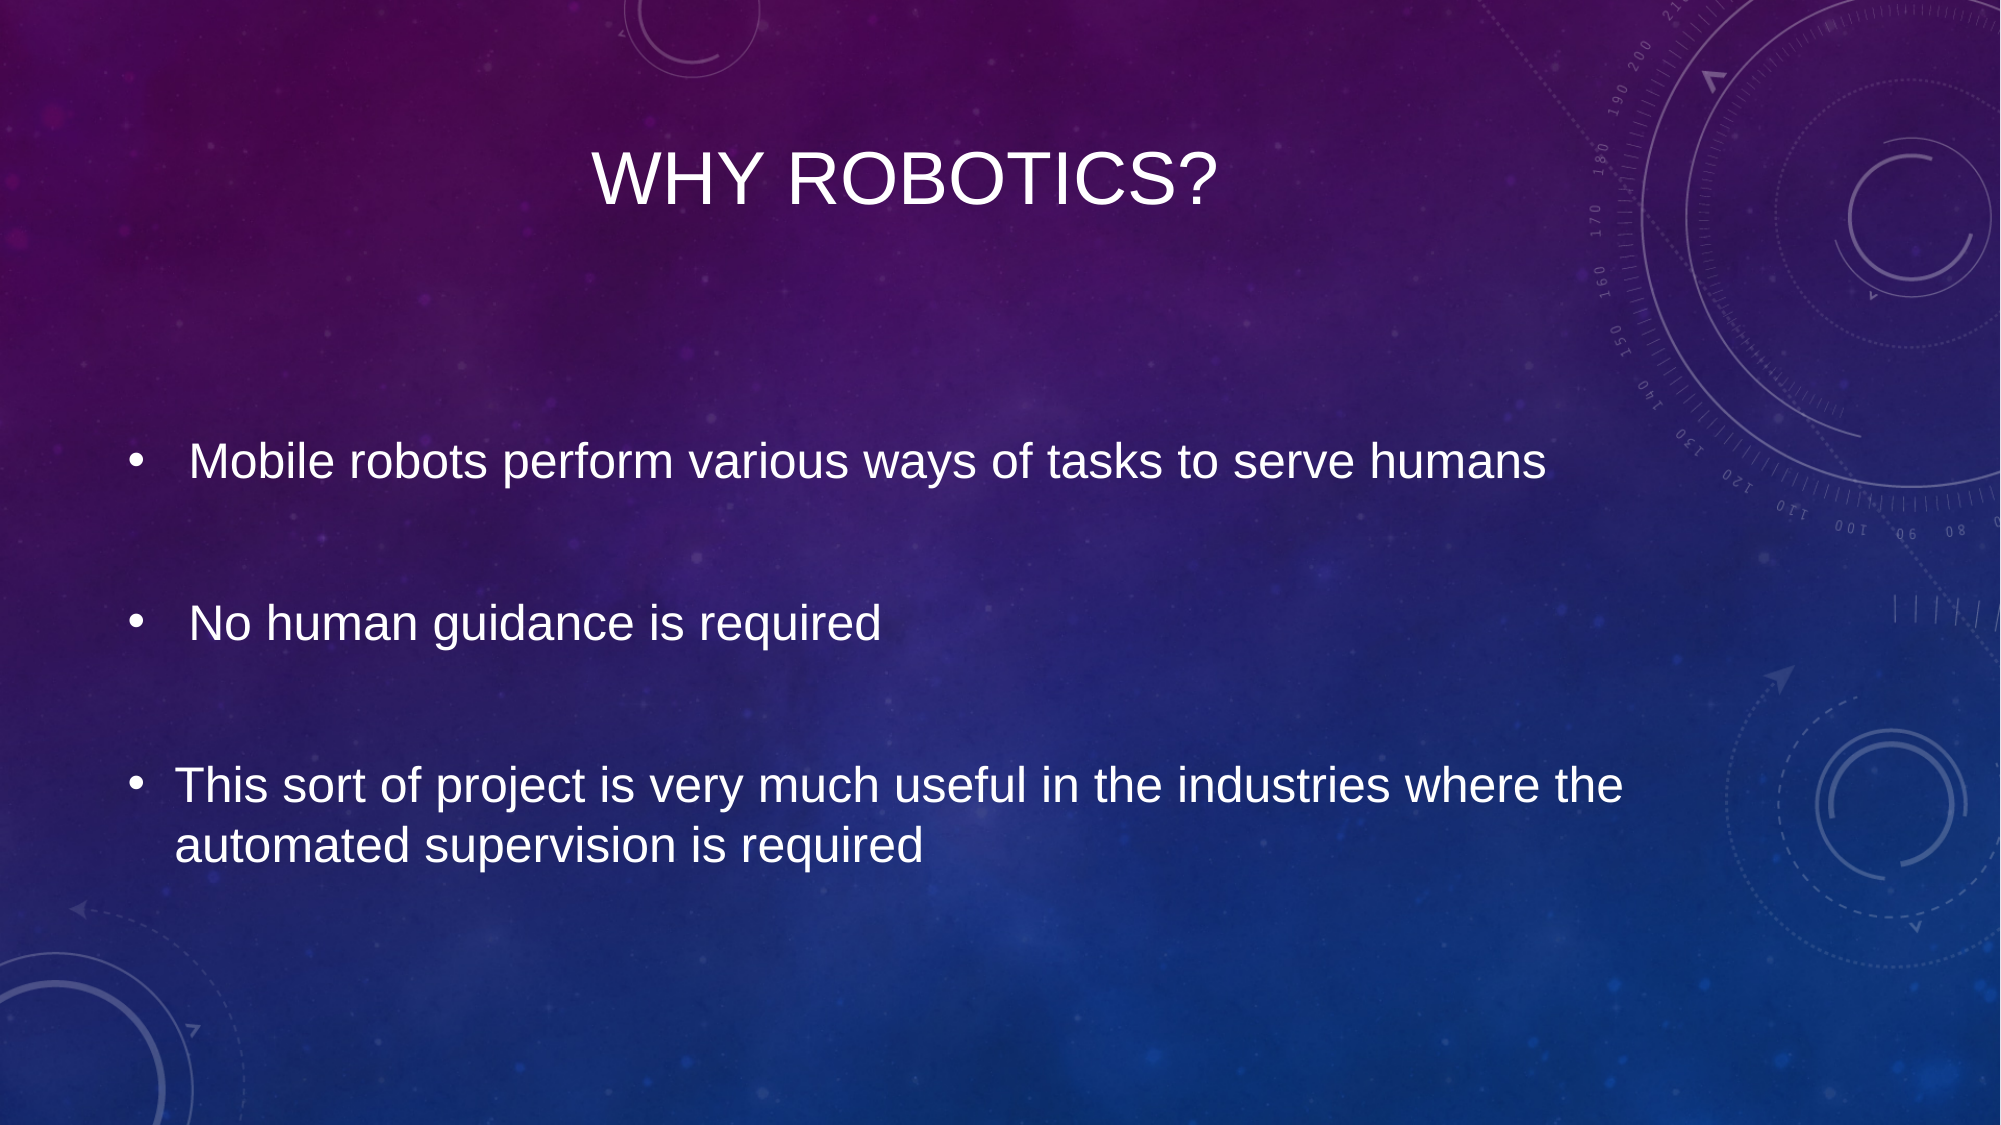

# Why Robotics?
 Mobile robots perform various ways of tasks to serve humans

 No human guidance is required

This sort of project is very much useful in the industries where the automated supervision is required